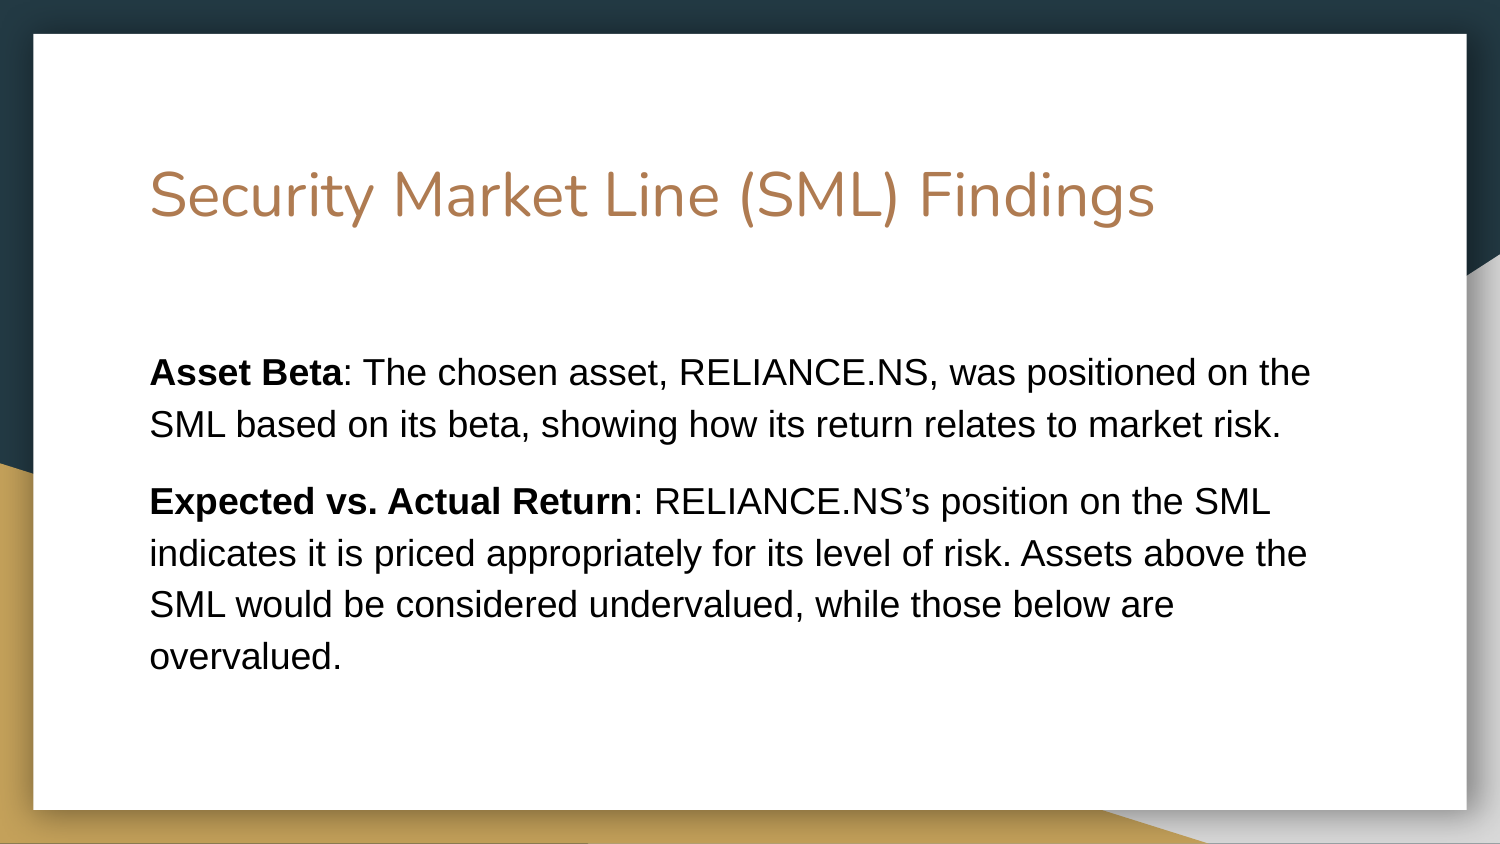

# Security Market Line (SML) Findings
Asset Beta: The chosen asset, RELIANCE.NS, was positioned on the SML based on its beta, showing how its return relates to market risk.
Expected vs. Actual Return: RELIANCE.NS’s position on the SML indicates it is priced appropriately for its level of risk. Assets above the SML would be considered undervalued, while those below are overvalued.